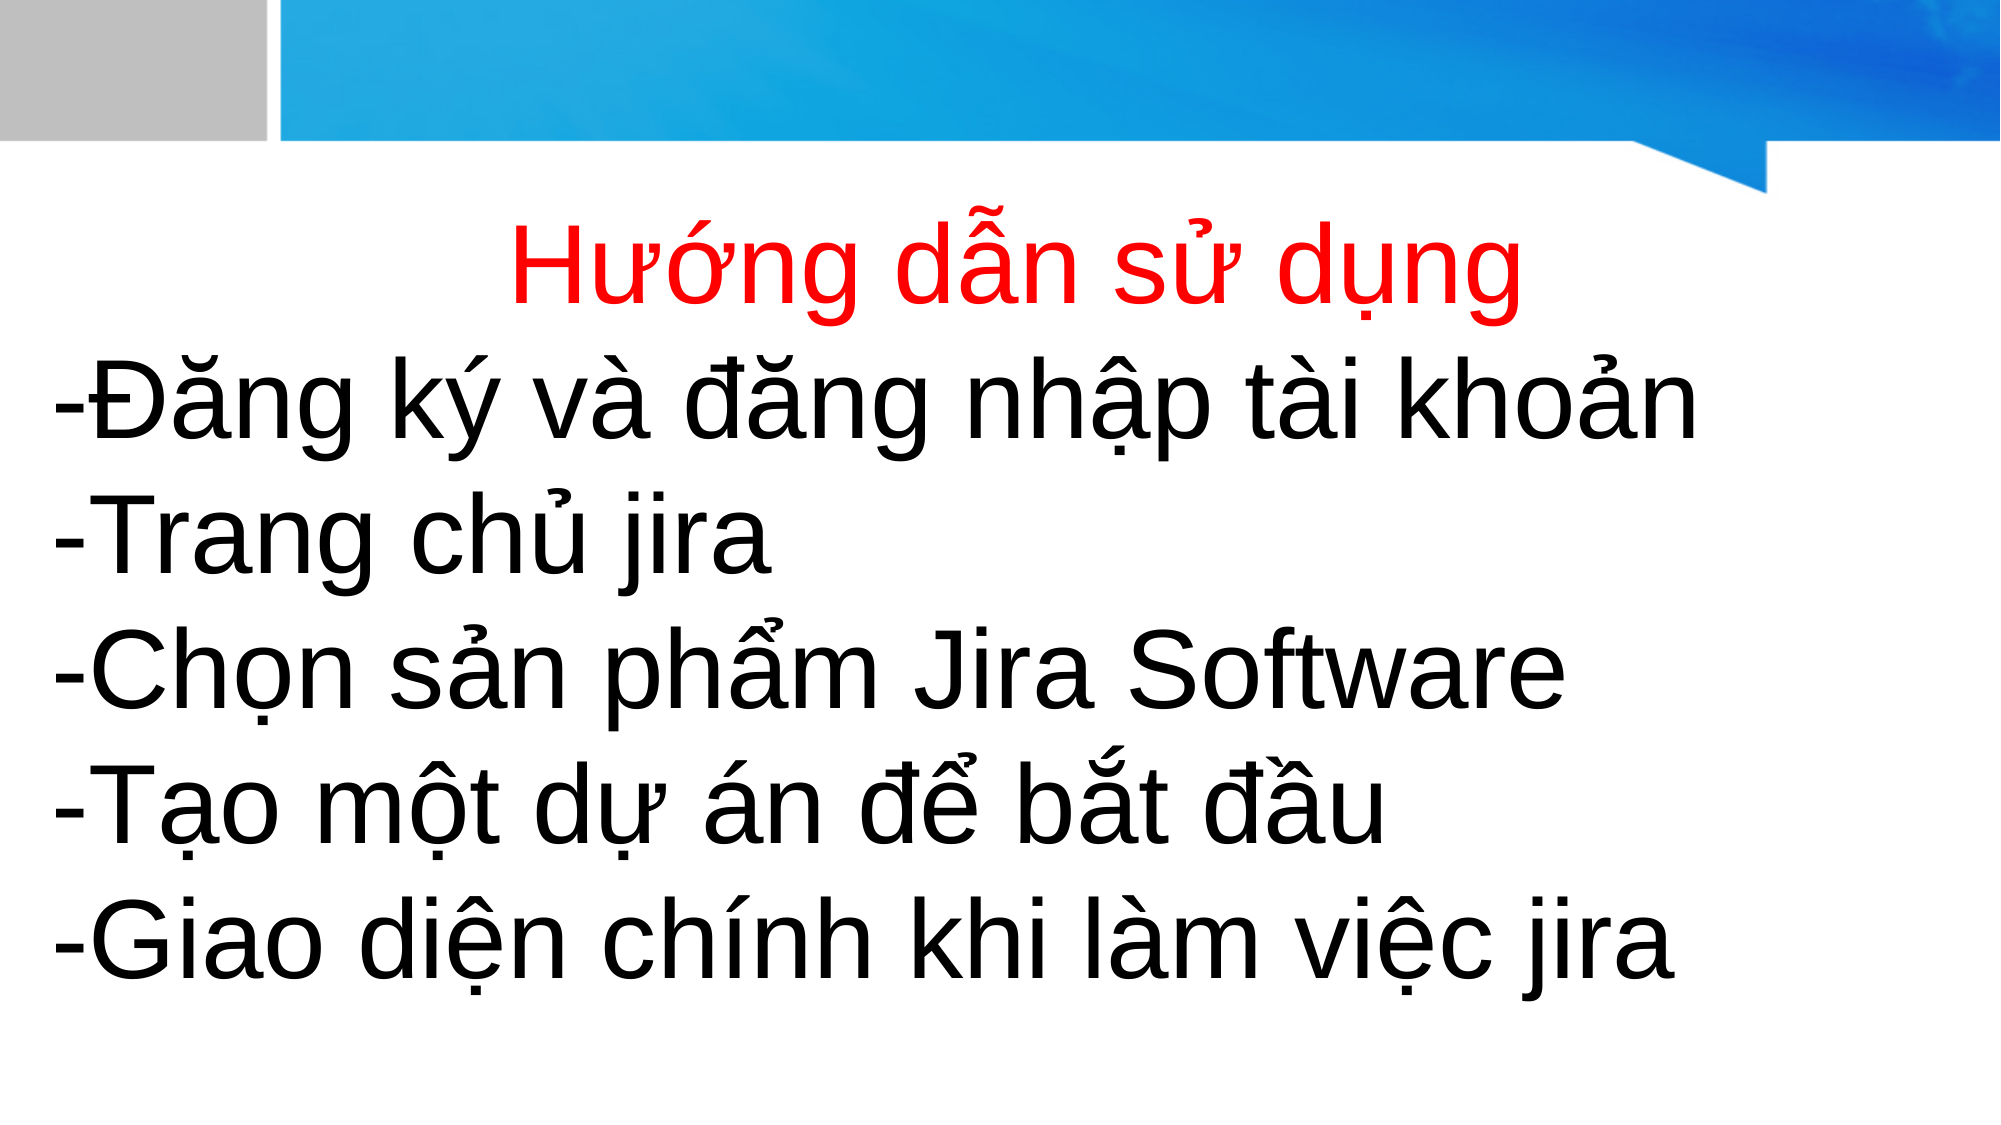

Hướng dẫn sử dụng
-Đăng ký và đăng nhập tài khoản
-Trang chủ jira
-Chọn sản phẩm Jira Software
-Tạo một dự án để bắt đầu
-Giao diện chính khi làm việc jira